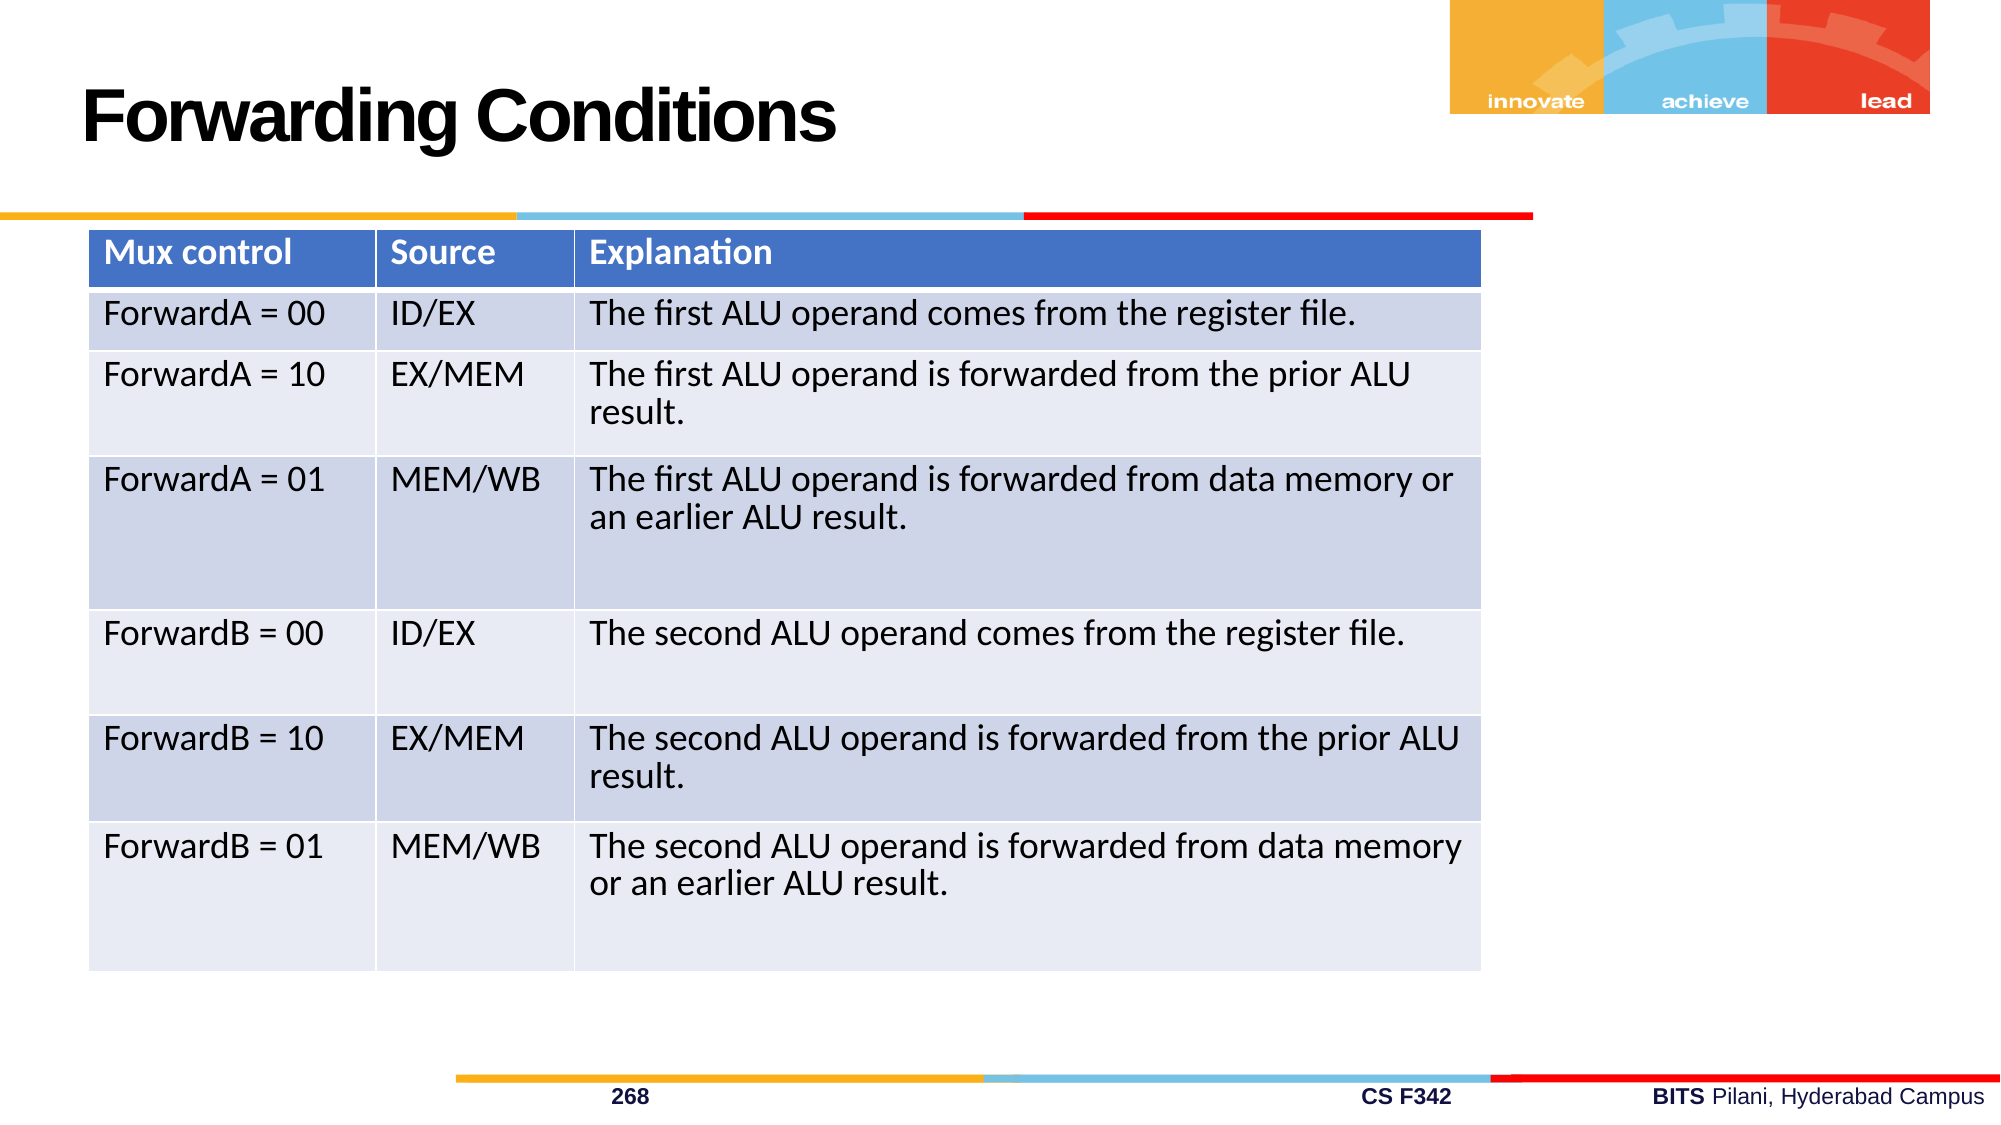

Forwarding Conditions
| Mux control | Source | Explanation |
| --- | --- | --- |
| ForwardA = 00 | ID/EX | The first ALU operand comes from the register file. |
| ForwardA = 10 | EX/MEM | The first ALU operand is forwarded from the prior ALU result. |
| ForwardA = 01 | MEM/WB | The first ALU operand is forwarded from data memory or an earlier ALU result. |
| ForwardB = 00 | ID/EX | The second ALU operand comes from the register file. |
| ForwardB = 10 | EX/MEM | The second ALU operand is forwarded from the prior ALU result. |
| ForwardB = 01 | MEM/WB | The second ALU operand is forwarded from data memory or an earlier ALU result. |